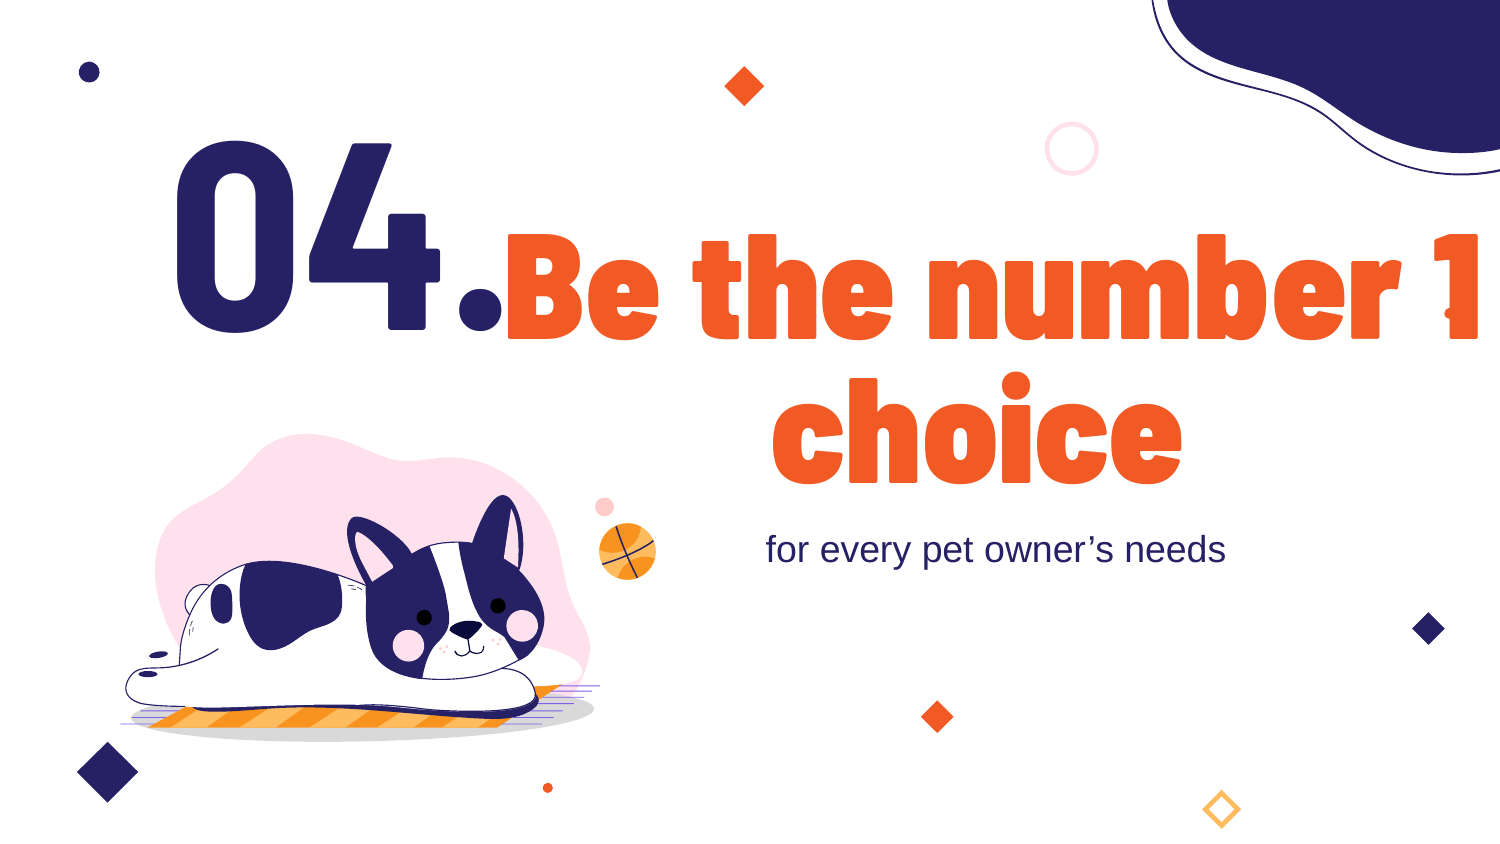

04.
# Be the number 1 choice

for every pet owner’s needs